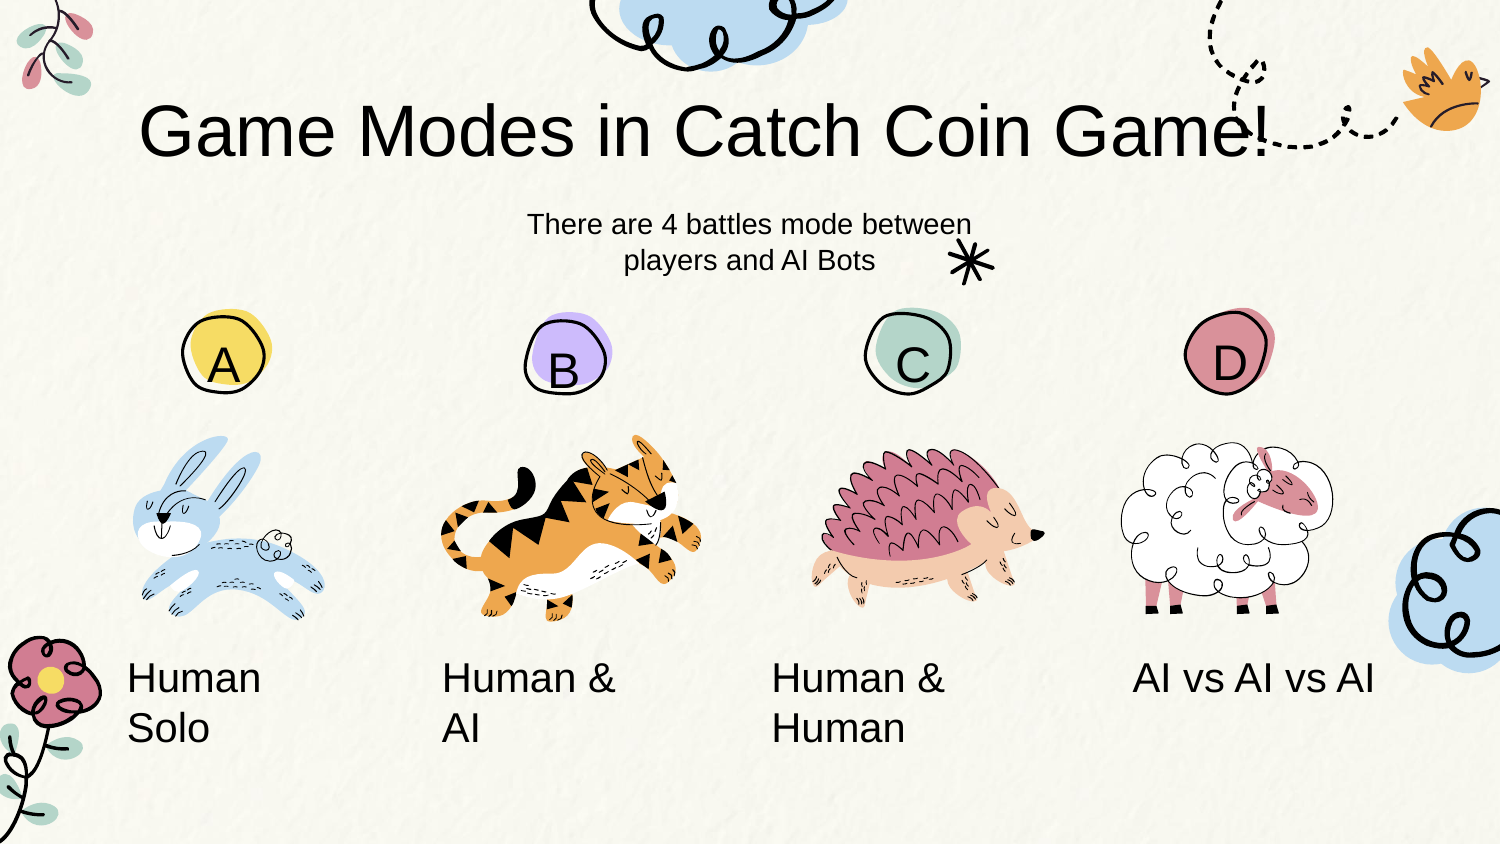

# Game Modes in Catch Coin Game!
There are 4 battles mode between players and AI Bots

D
A
C
B

Human Solo
Human & AI
Human & Human
AI vs AI vs AI